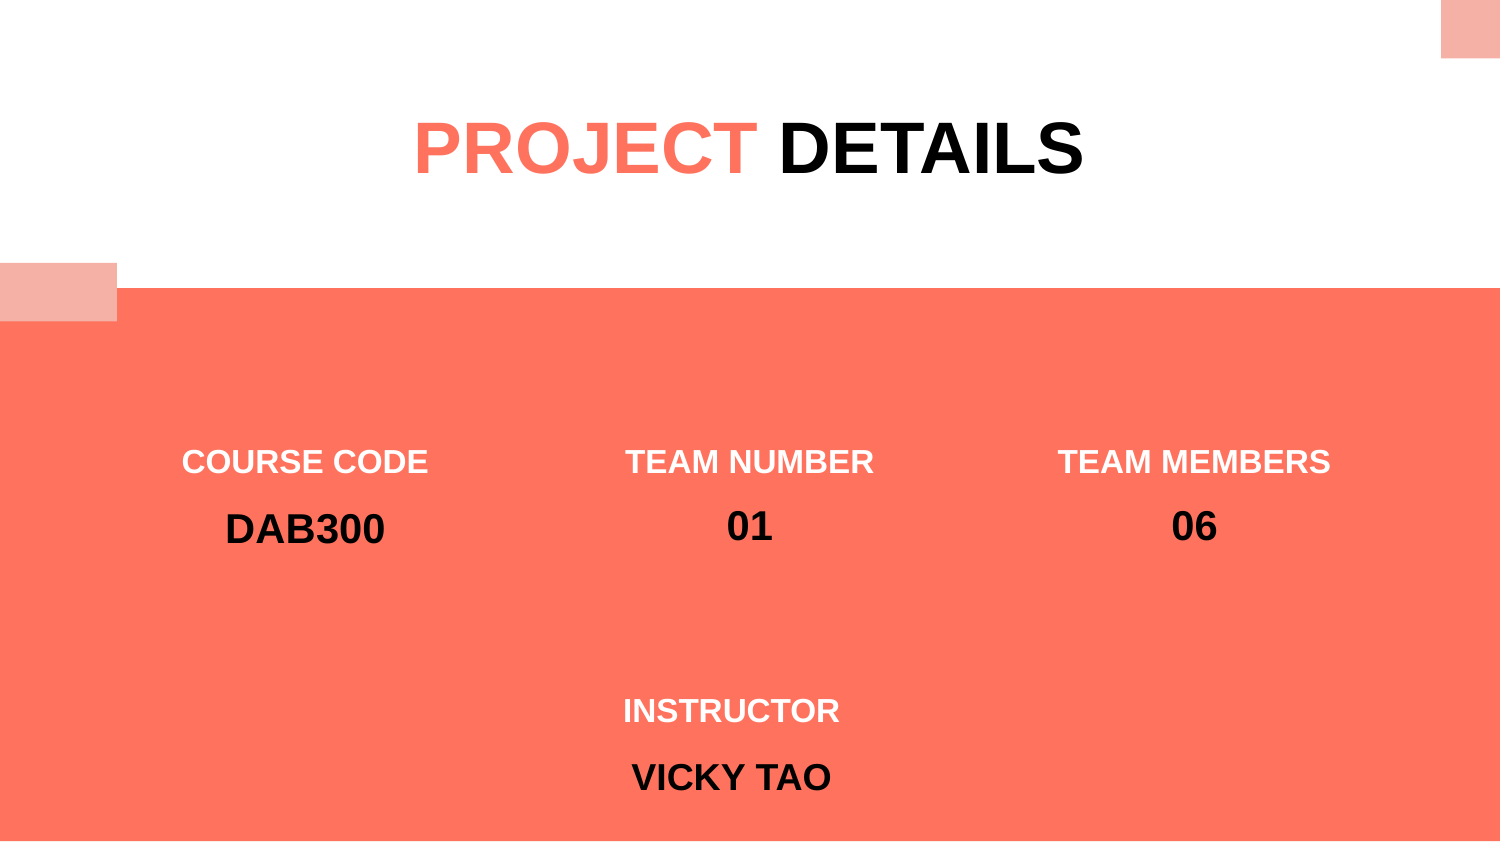

PROJECT DETAILS
# COURSE CODE
TEAM NUMBER
TEAM MEMBERS

01
06
DAB300
INSTRUCTOR

VICKY TAO